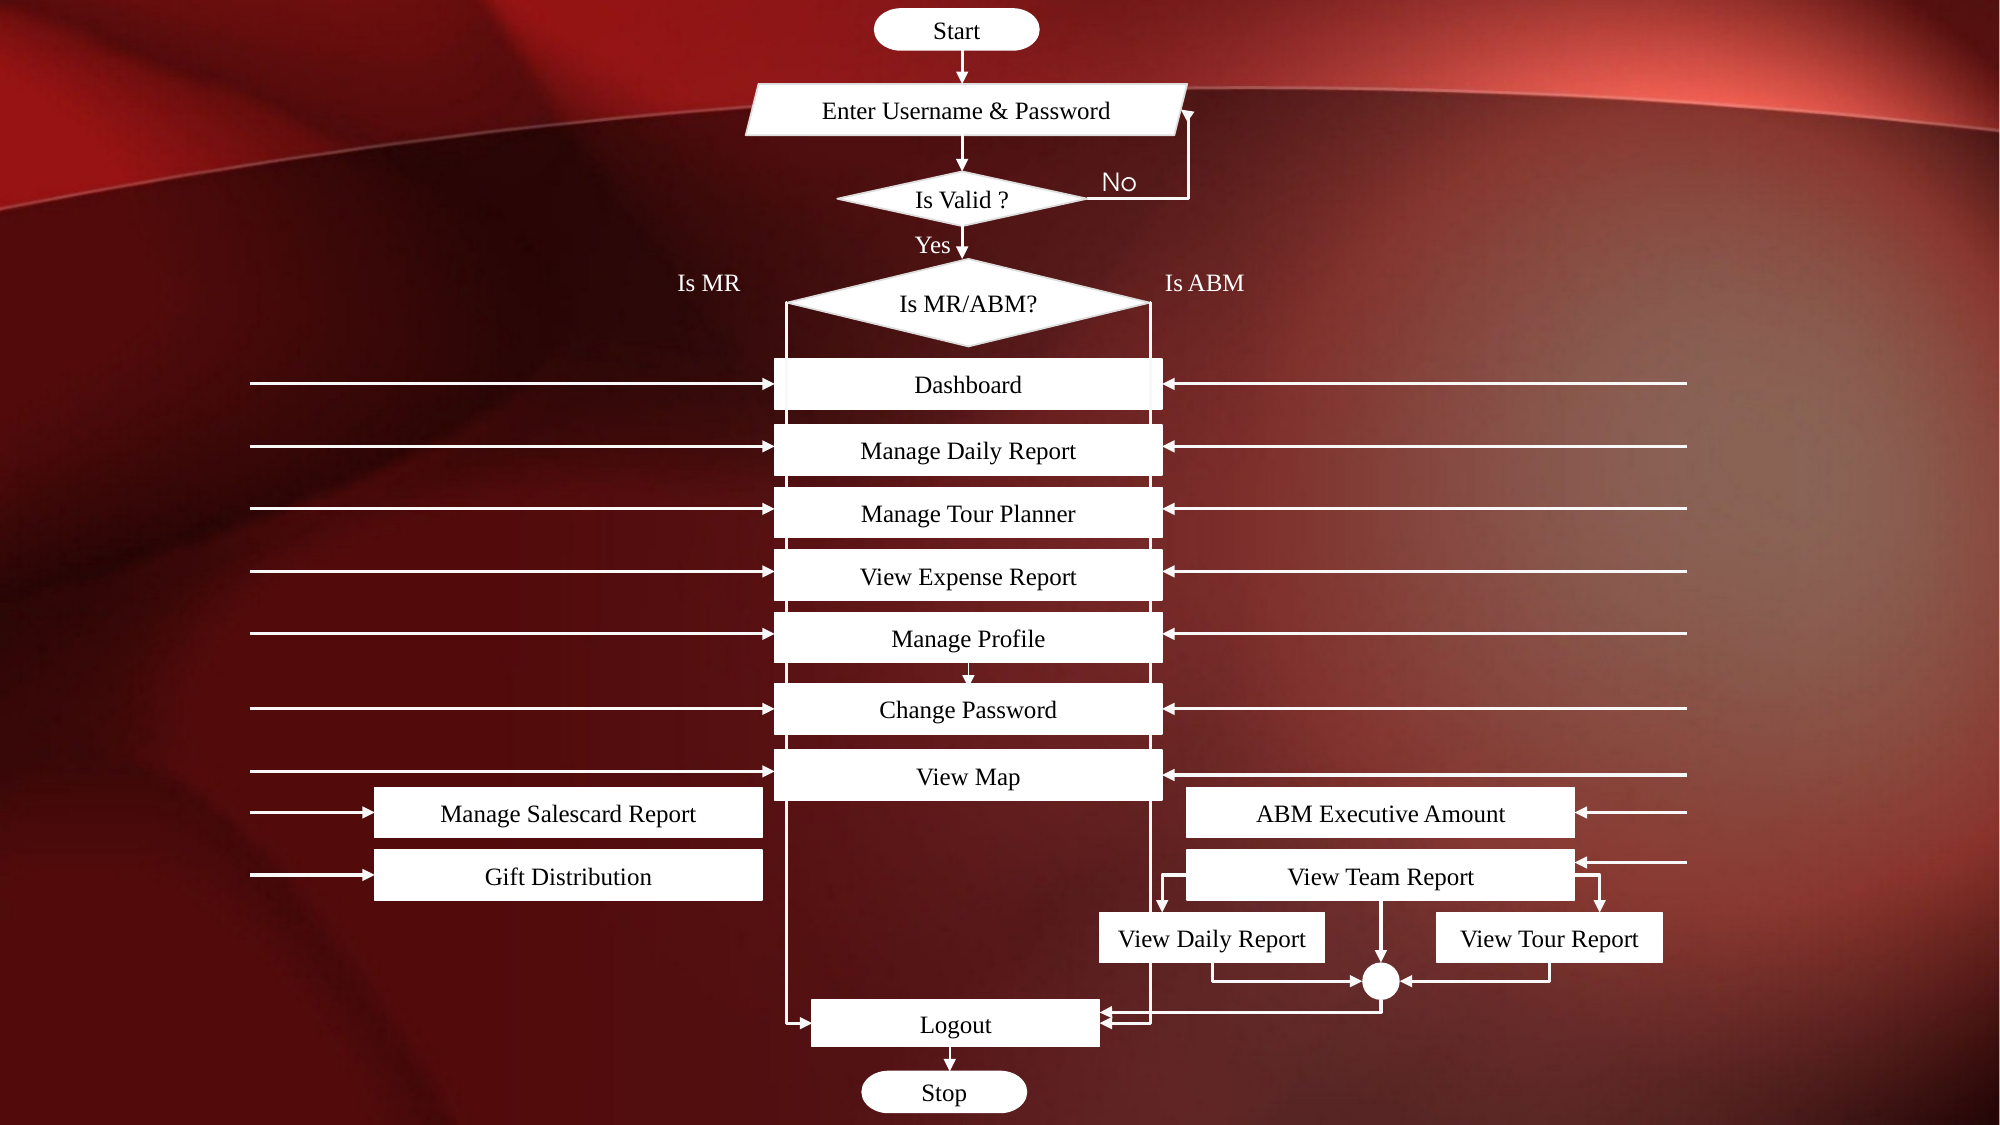

Start
Enter Username & Password
No
Is Valid ?

Yes
Is MR
Is MR/ABM?
Is ABM
Dashboard
Manage Daily Report
Manage Tour Planner
View Expense Report
Manage Profile
Change Password
View Map
Manage Salescard Report
ABM Executive Amount
Gift Distribution
View Team Report
View Daily Report
View Tour Report

Logout
Stop